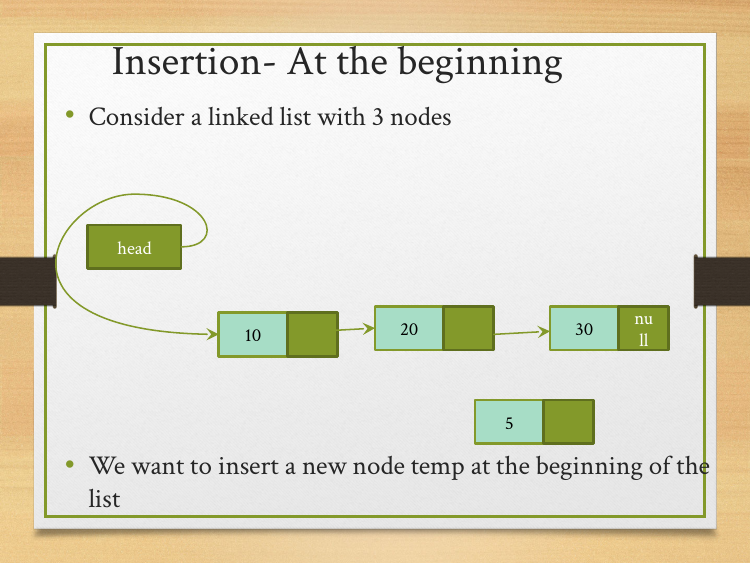

Insertion- At the beginning
Consider a linked list with 3 nodes

We want to insert a new node temp at the beginning of the list
head
20

30
null
10

5